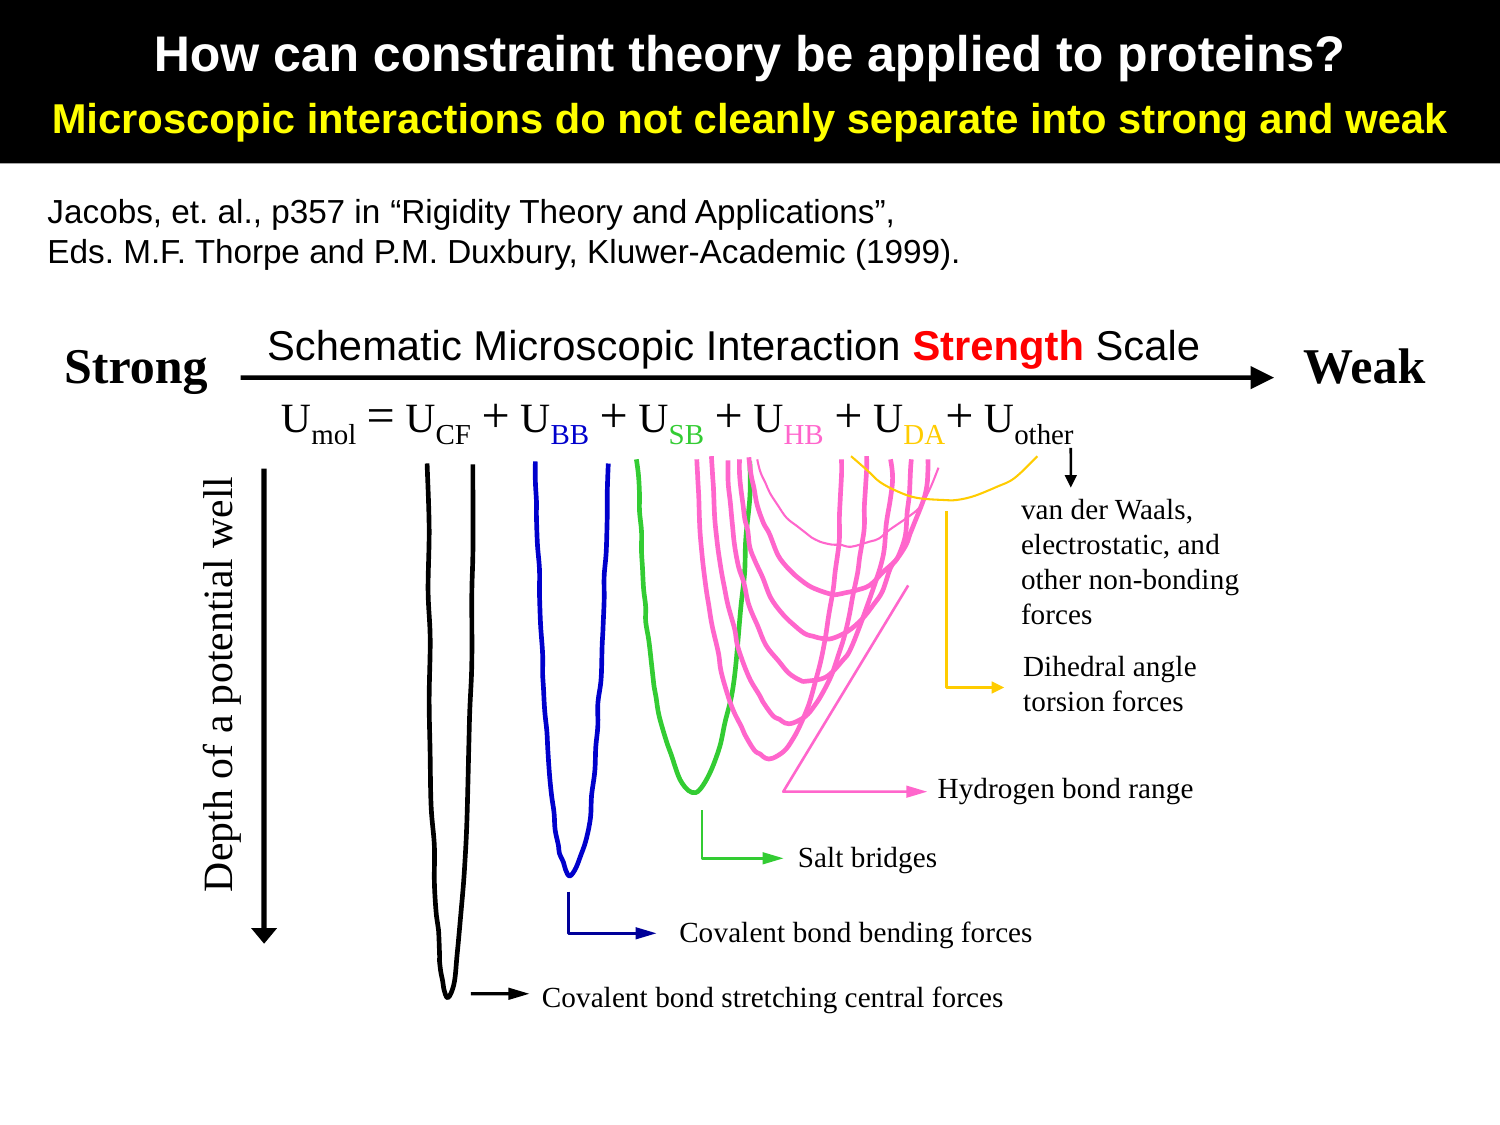

How can constraint theory be applied to proteins?
Microscopic interactions do not cleanly separate into strong and weak
Jacobs, et. al., p357 in “Rigidity Theory and Applications”,
Eds. M.F. Thorpe and P.M. Duxbury, Kluwer-Academic (1999).
Schematic Microscopic Interaction Strength Scale
Strong
Weak
Umol = UCF + UBB + USB + UHB + UDA+ Uother

van der Waals, electrostatic, and other non-bonding forces

Depth of a potential well
Dihedral angle torsion forces
Hydrogen bond range

Salt bridges

Covalent bond bending forces
Covalent bond stretching central forces